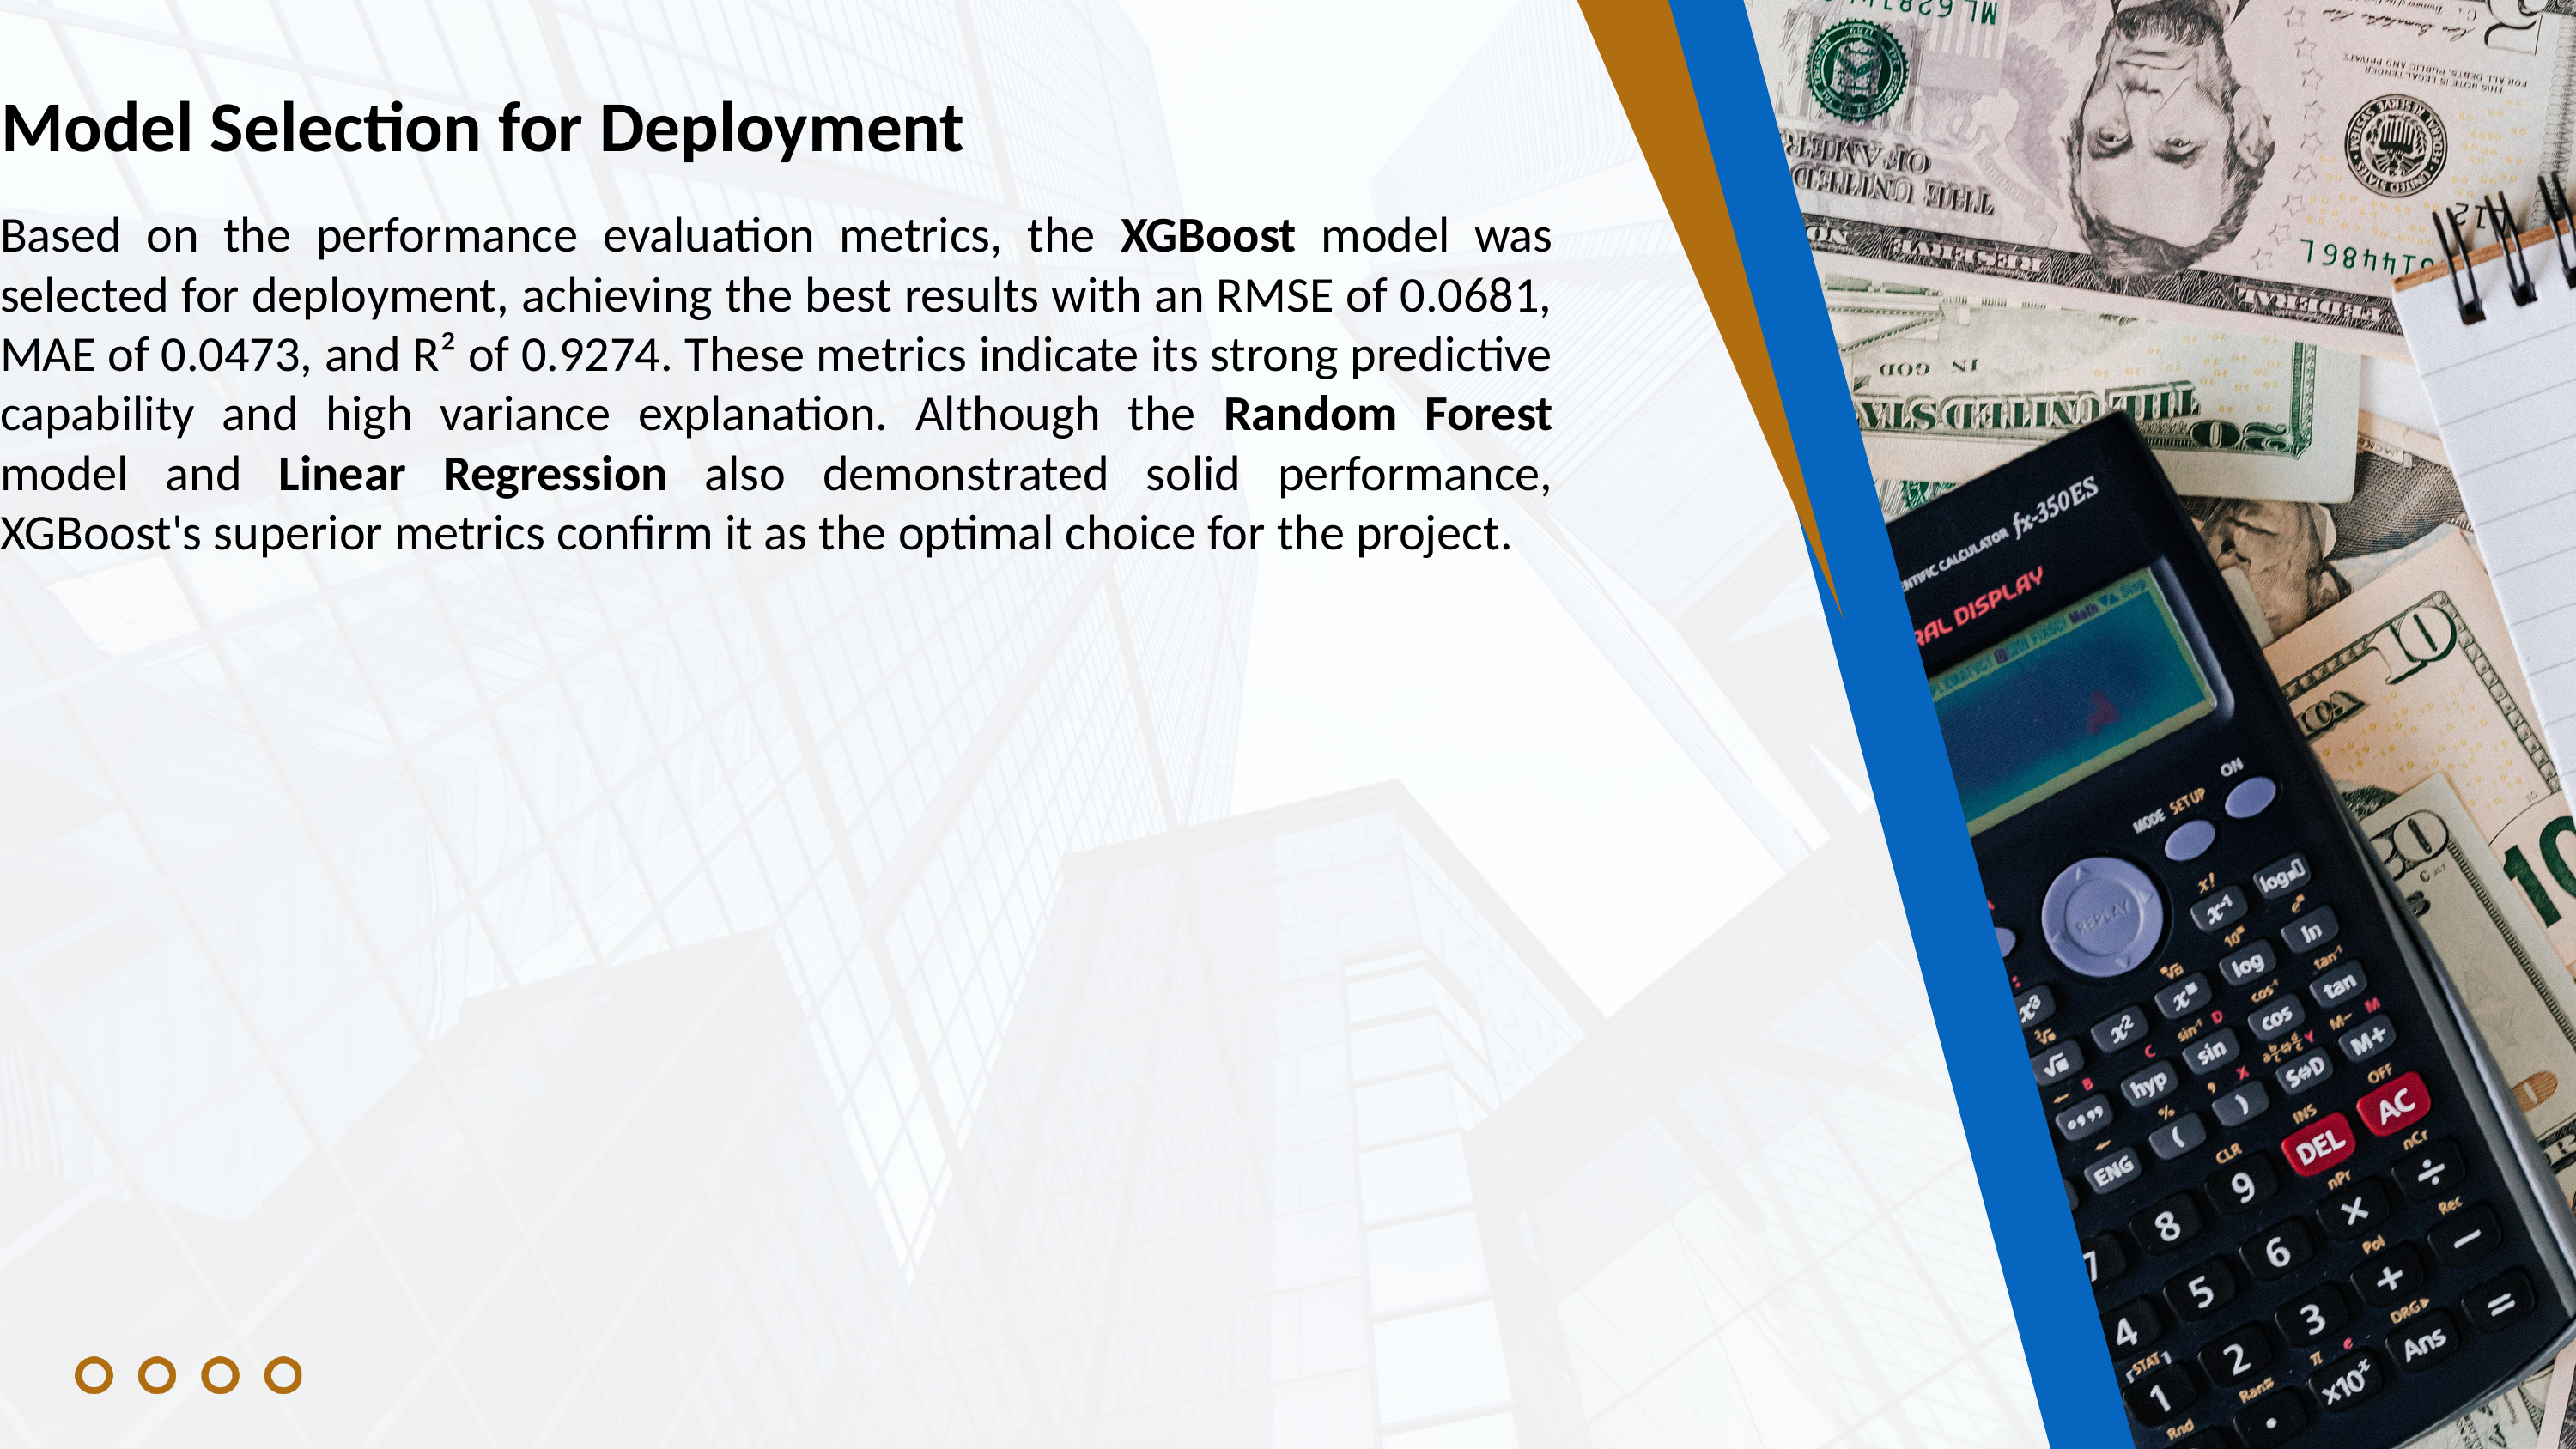

Model Selection for Deployment

Based on the performance evaluation metrics, the XGBoost model was selected for deployment, achieving the best results with an RMSE of 0.0681, MAE of 0.0473, and R² of 0.9274. These metrics indicate its strong predictive capability and high variance explanation. Although the Random Forest model and Linear Regression also demonstrated solid performance, XGBoost's superior metrics confirm it as the optimal choice for the project.